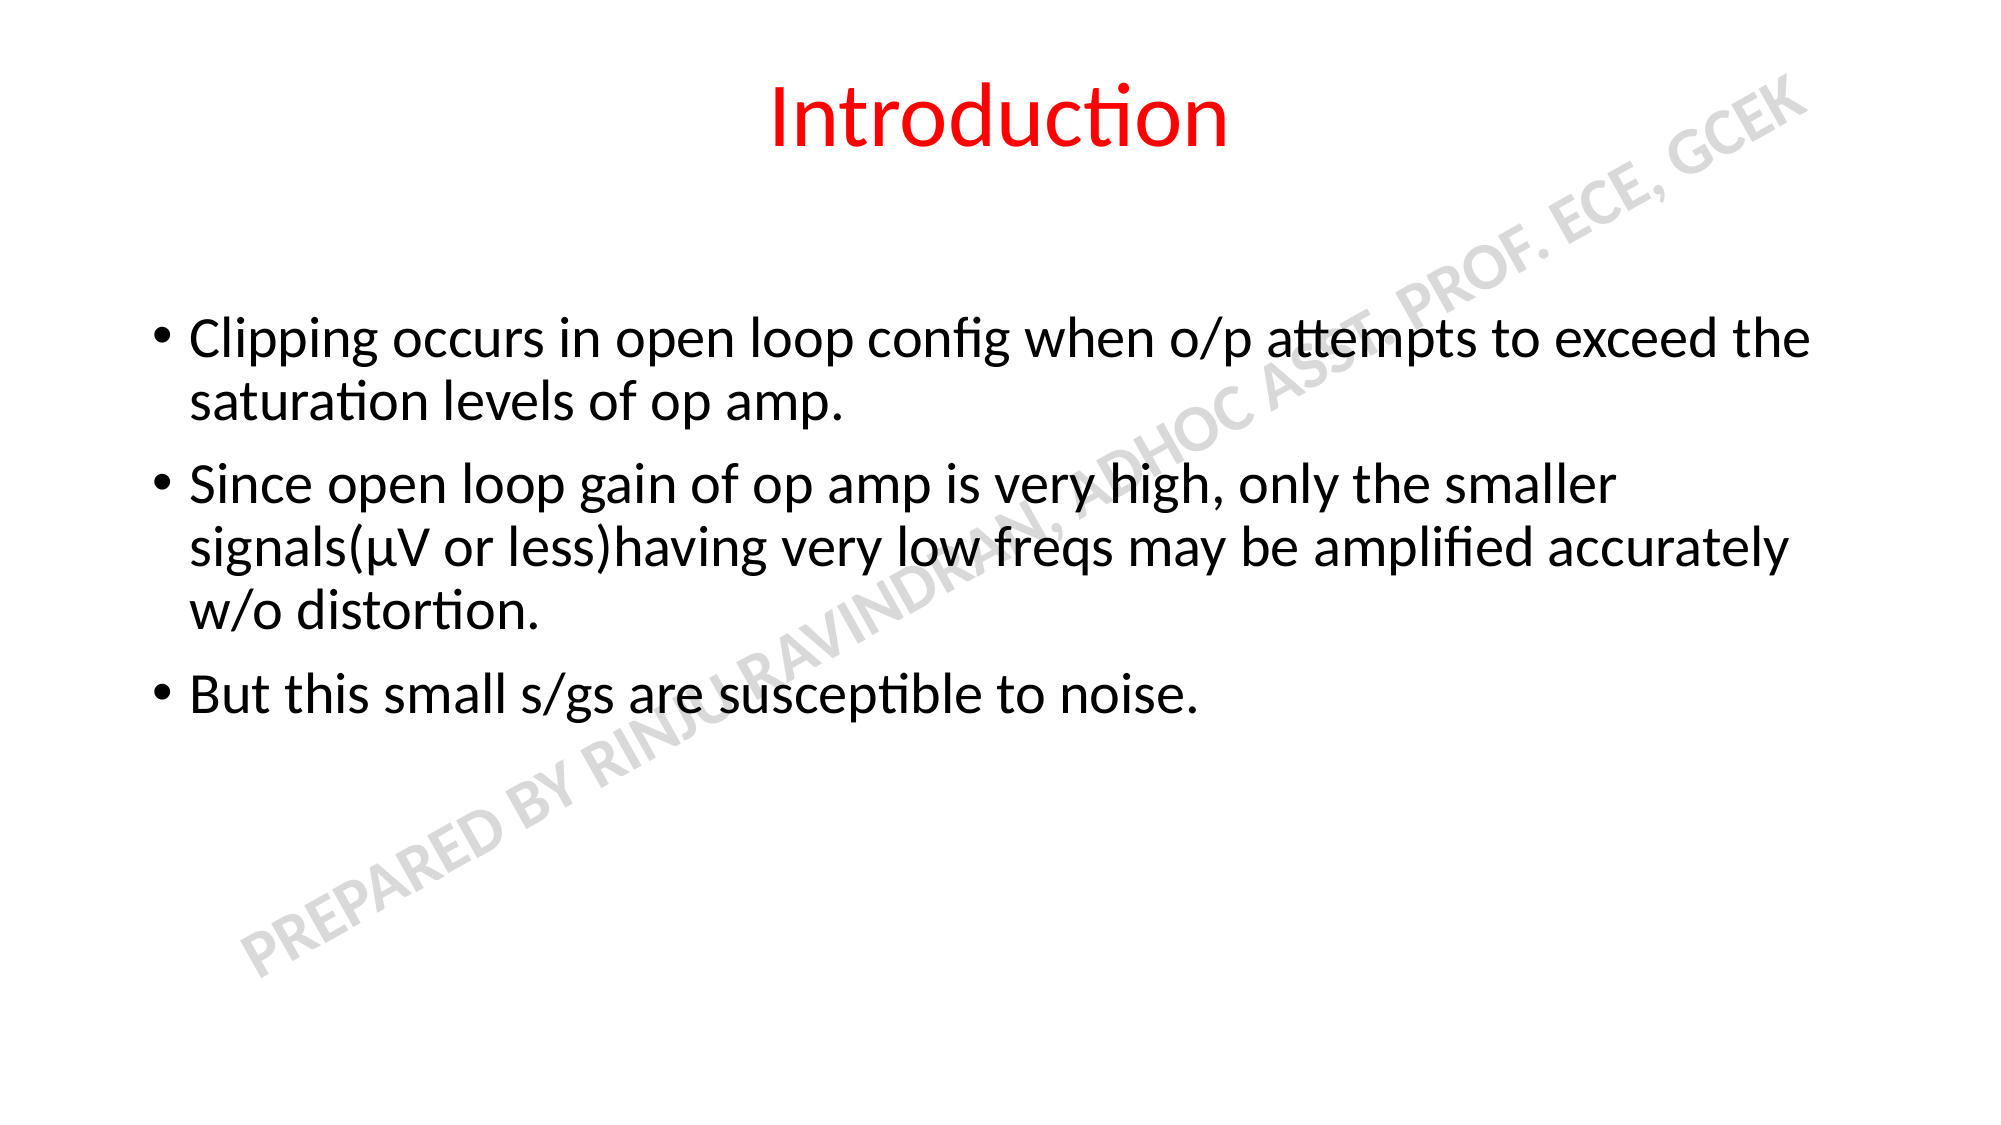

# Introduction
Clipping occurs in open loop config when o/p attempts to exceed the saturation levels of op amp.
Since open loop gain of op amp is very high, only the smaller signals(µV or less)having very low freqs may be amplified accurately w/o distortion.
But this small s/gs are susceptible to noise.